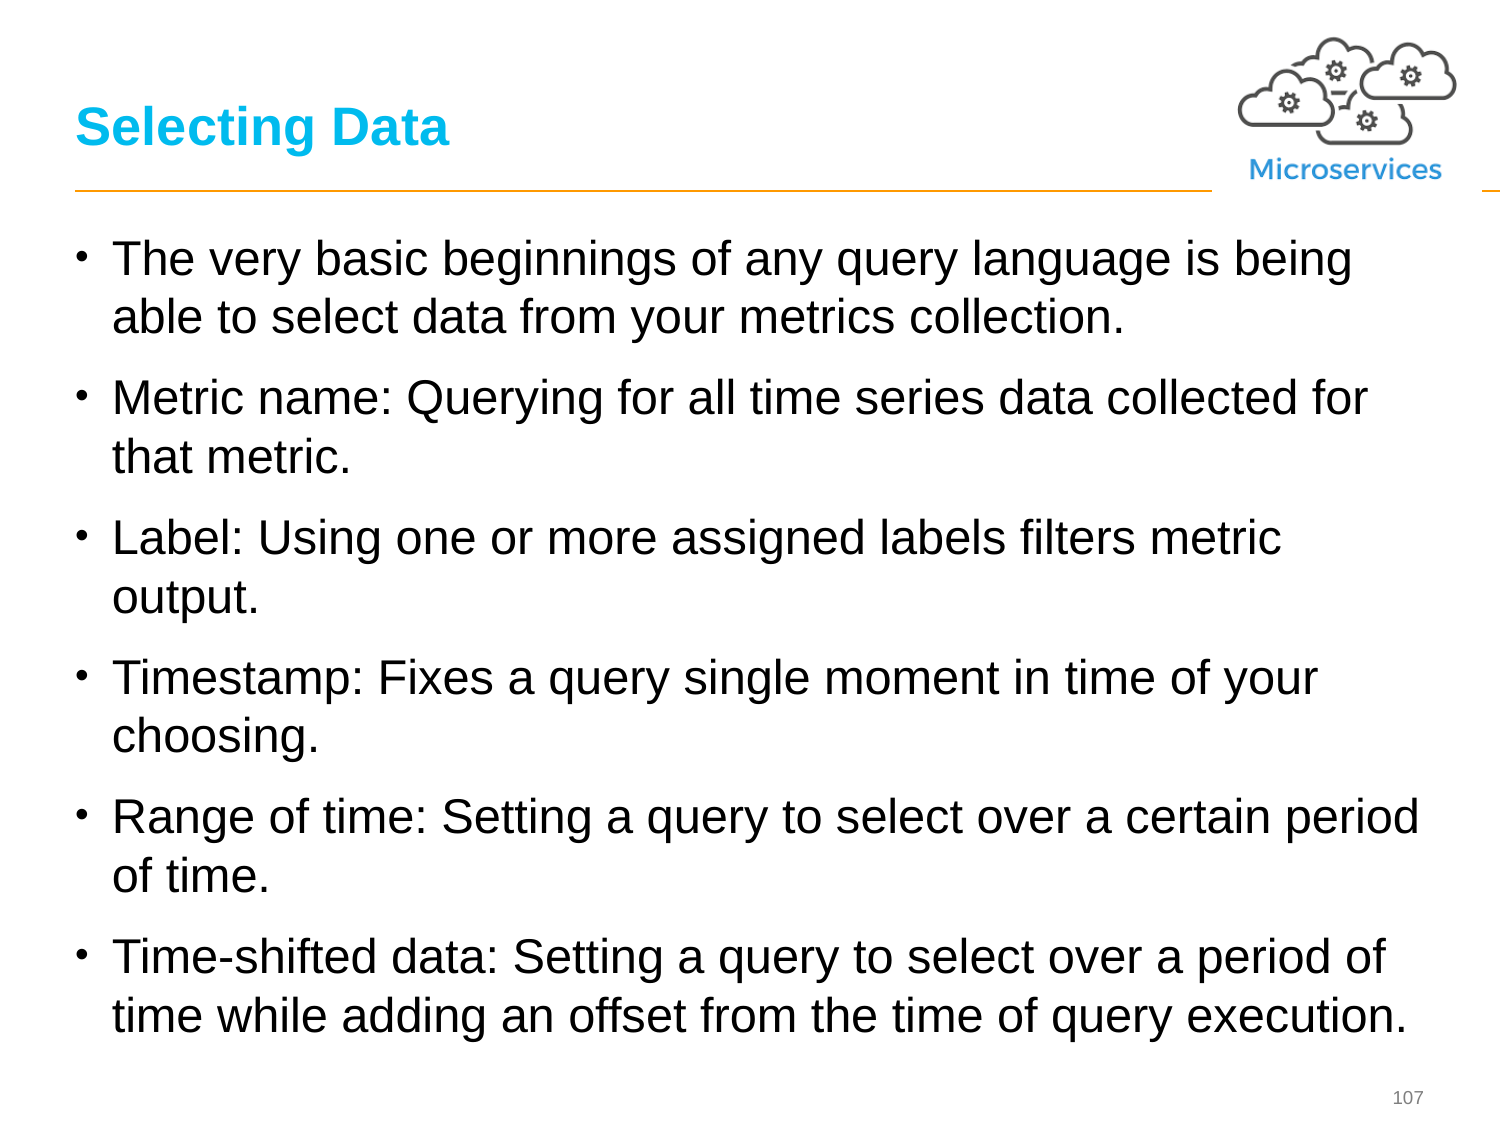

# Selecting Data
The very basic beginnings of any query language is being able to select data from your metrics collection.
Metric name: Querying for all time series data collected for that metric.
Label: Using one or more assigned labels filters metric output.
Timestamp: Fixes a query single moment in time of your choosing.
Range of time: Setting a query to select over a certain period of time.
Time-shifted data: Setting a query to select over a period of time while adding an offset from the time of query execution.